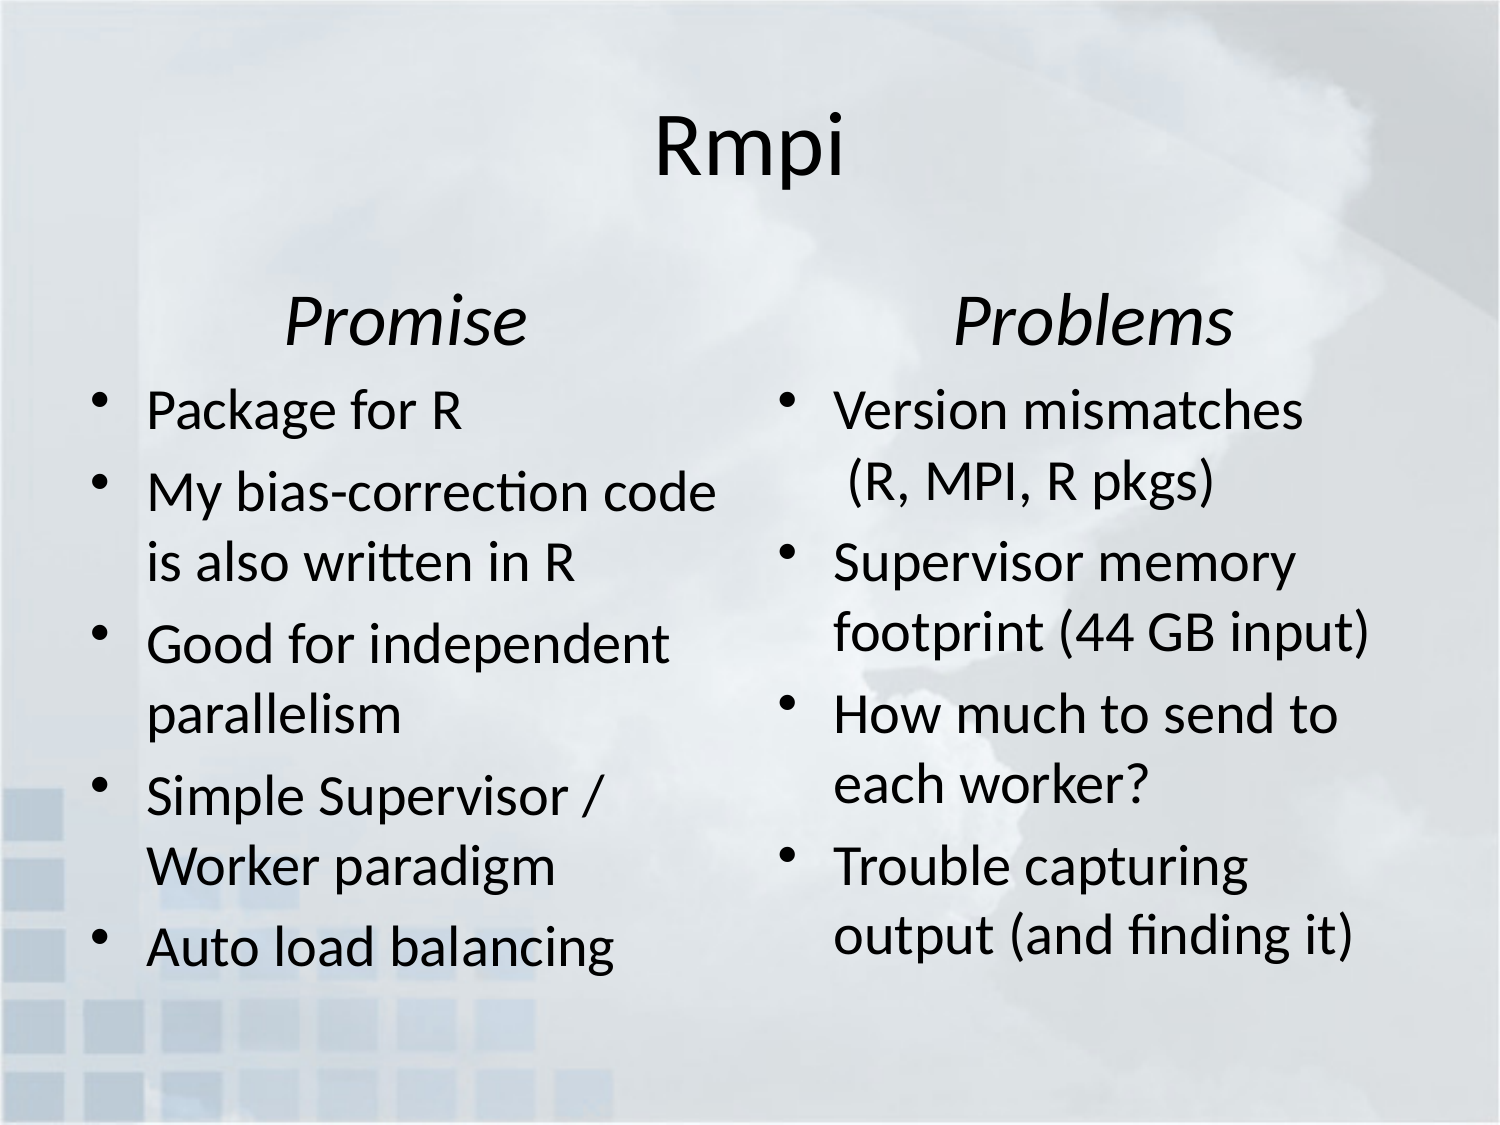

# Rmpi
Promise
Package for R
My bias-correction code is also written in R
Good for independent parallelism
Simple Supervisor / Worker paradigm
Auto load balancing

Problems
Version mismatches
 (R, MPI, R pkgs)
Supervisor memory footprint (44 GB input)
How much to send to each worker?
Trouble capturing output (and finding it)